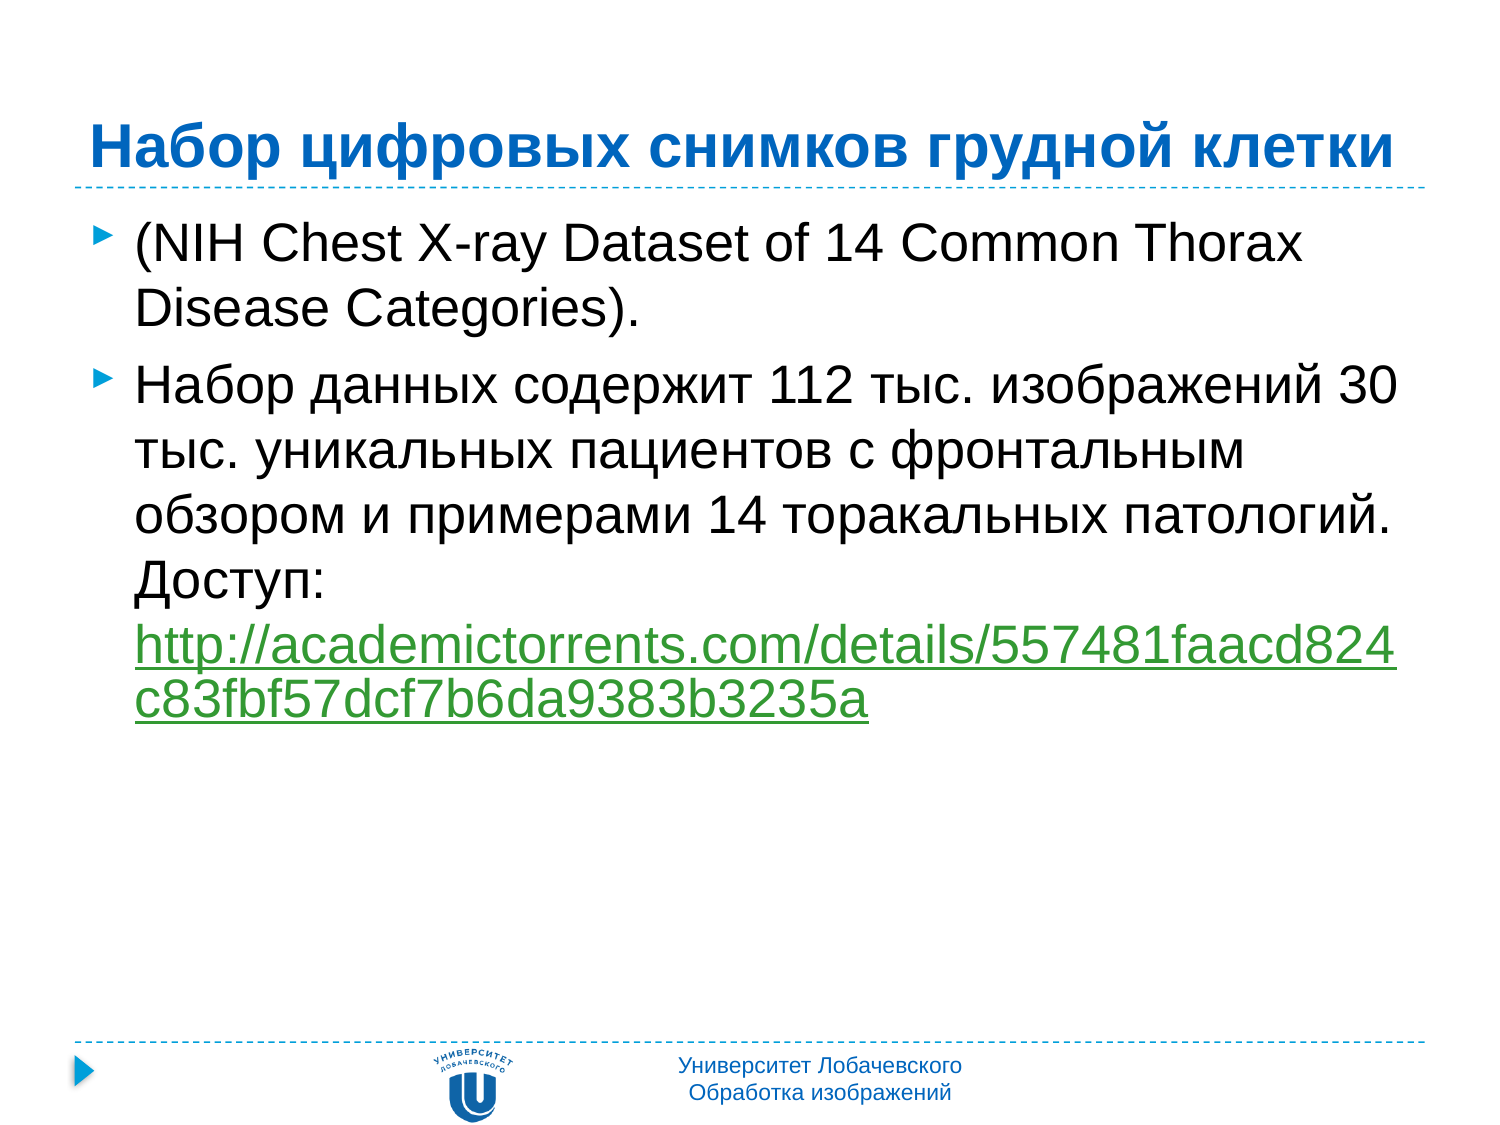

# Набор цифровых снимков грудной клетки
(NIH Chest X-ray Dataset of 14 Common Thorax Disease Categories).
Набор данных содержит 112 тыс. изображений 30 тыс. уникальных пациентов с фронтальным обзором и примерами 14 торакальных патологий. Доступ: http://academictorrents.com/details/557481faacd824c83fbf57dcf7b6da9383b3235a
24
Университет Лобачевского
Обработка изображений